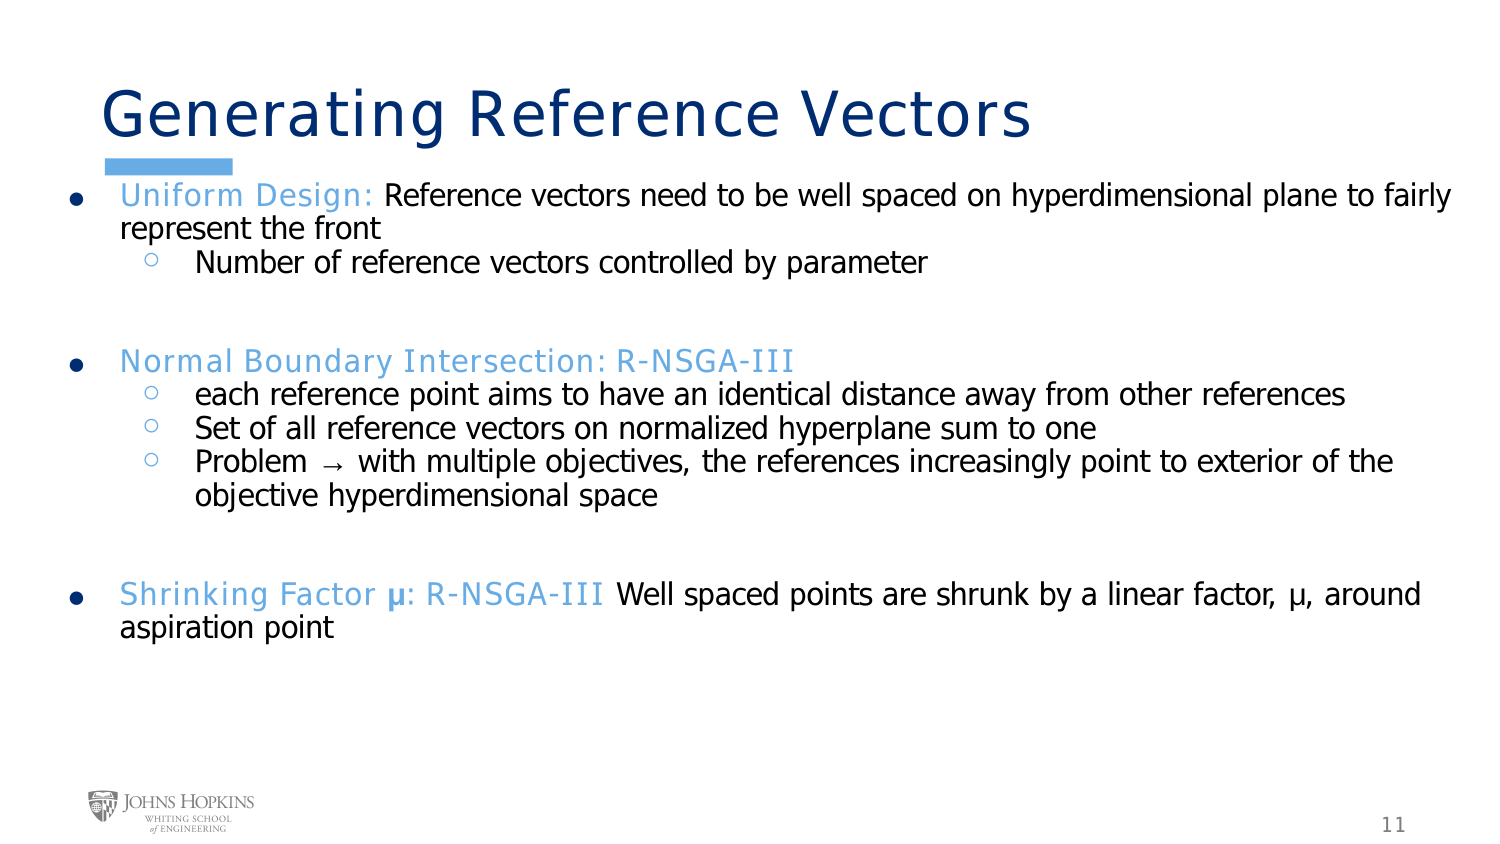

# Generating Reference Vectors
Uniform Design: Reference vectors need to be well spaced on hyperdimensional plane to fairly represent the front
Number of reference vectors controlled by parameter

Normal Boundary Intersection: R-NSGA-III
each reference point aims to have an identical distance away from other references
Set of all reference vectors on normalized hyperplane sum to one
Problem → with multiple objectives, the references increasingly point to exterior of the objective hyperdimensional space

Shrinking Factor μ: R-NSGA-III Well spaced points are shrunk by a linear factor, μ, around aspiration point